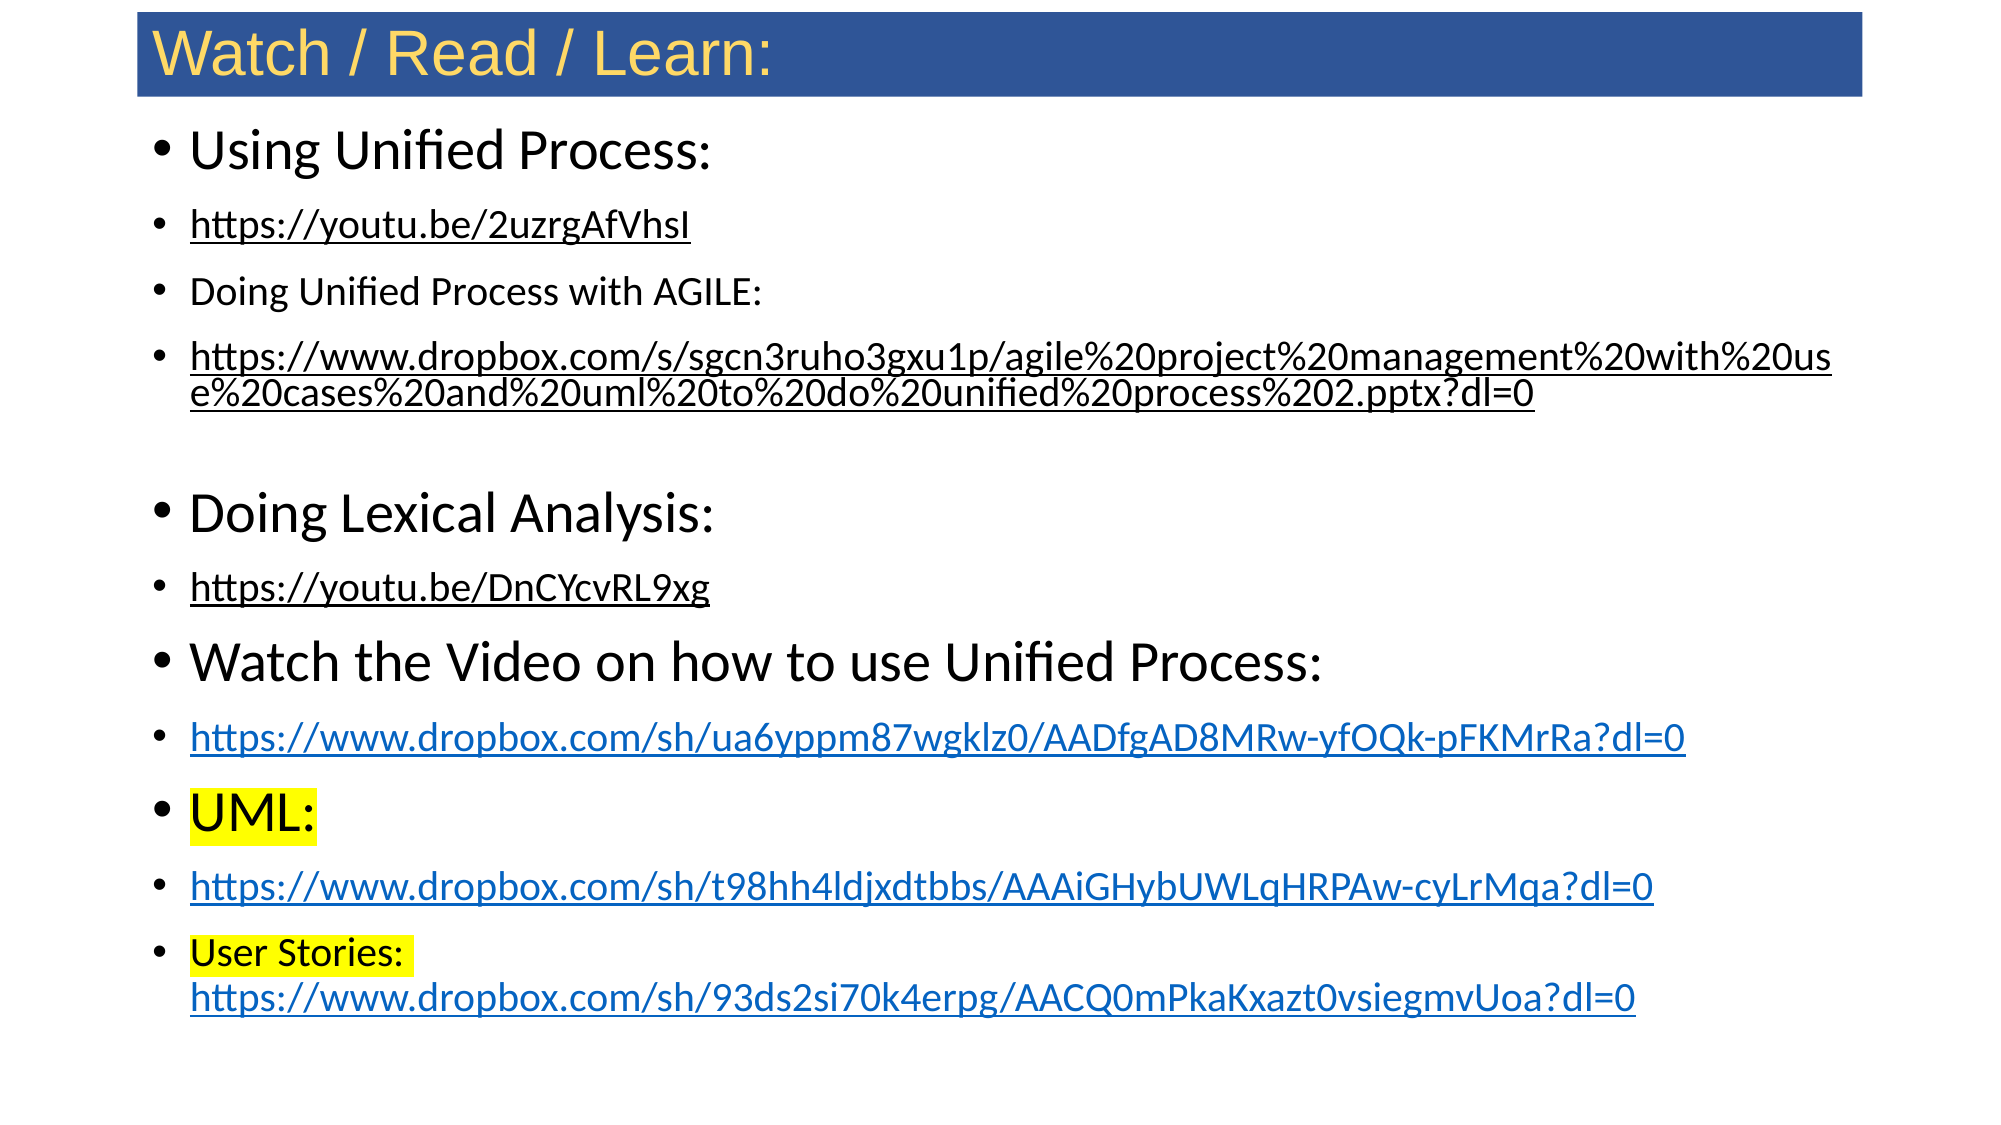

# Watch / Read / Learn:
Using Unified Process:
https://youtu.be/2uzrgAfVhsI
Doing Unified Process with AGILE:
https://www.dropbox.com/s/sgcn3ruho3gxu1p/agile%20project%20management%20with%20use%20cases%20and%20uml%20to%20do%20unified%20process%202.pptx?dl=0
Doing Lexical Analysis:
https://youtu.be/DnCYcvRL9xg
Watch the Video on how to use Unified Process:
https://www.dropbox.com/sh/ua6yppm87wgklz0/AADfgAD8MRw-yfOQk-pFKMrRa?dl=0
UML:
https://www.dropbox.com/sh/t98hh4ldjxdtbbs/AAAiGHybUWLqHRPAw-cyLrMqa?dl=0
User Stories: https://www.dropbox.com/sh/93ds2si70k4erpg/AACQ0mPkaKxazt0vsiegmvUoa?dl=0